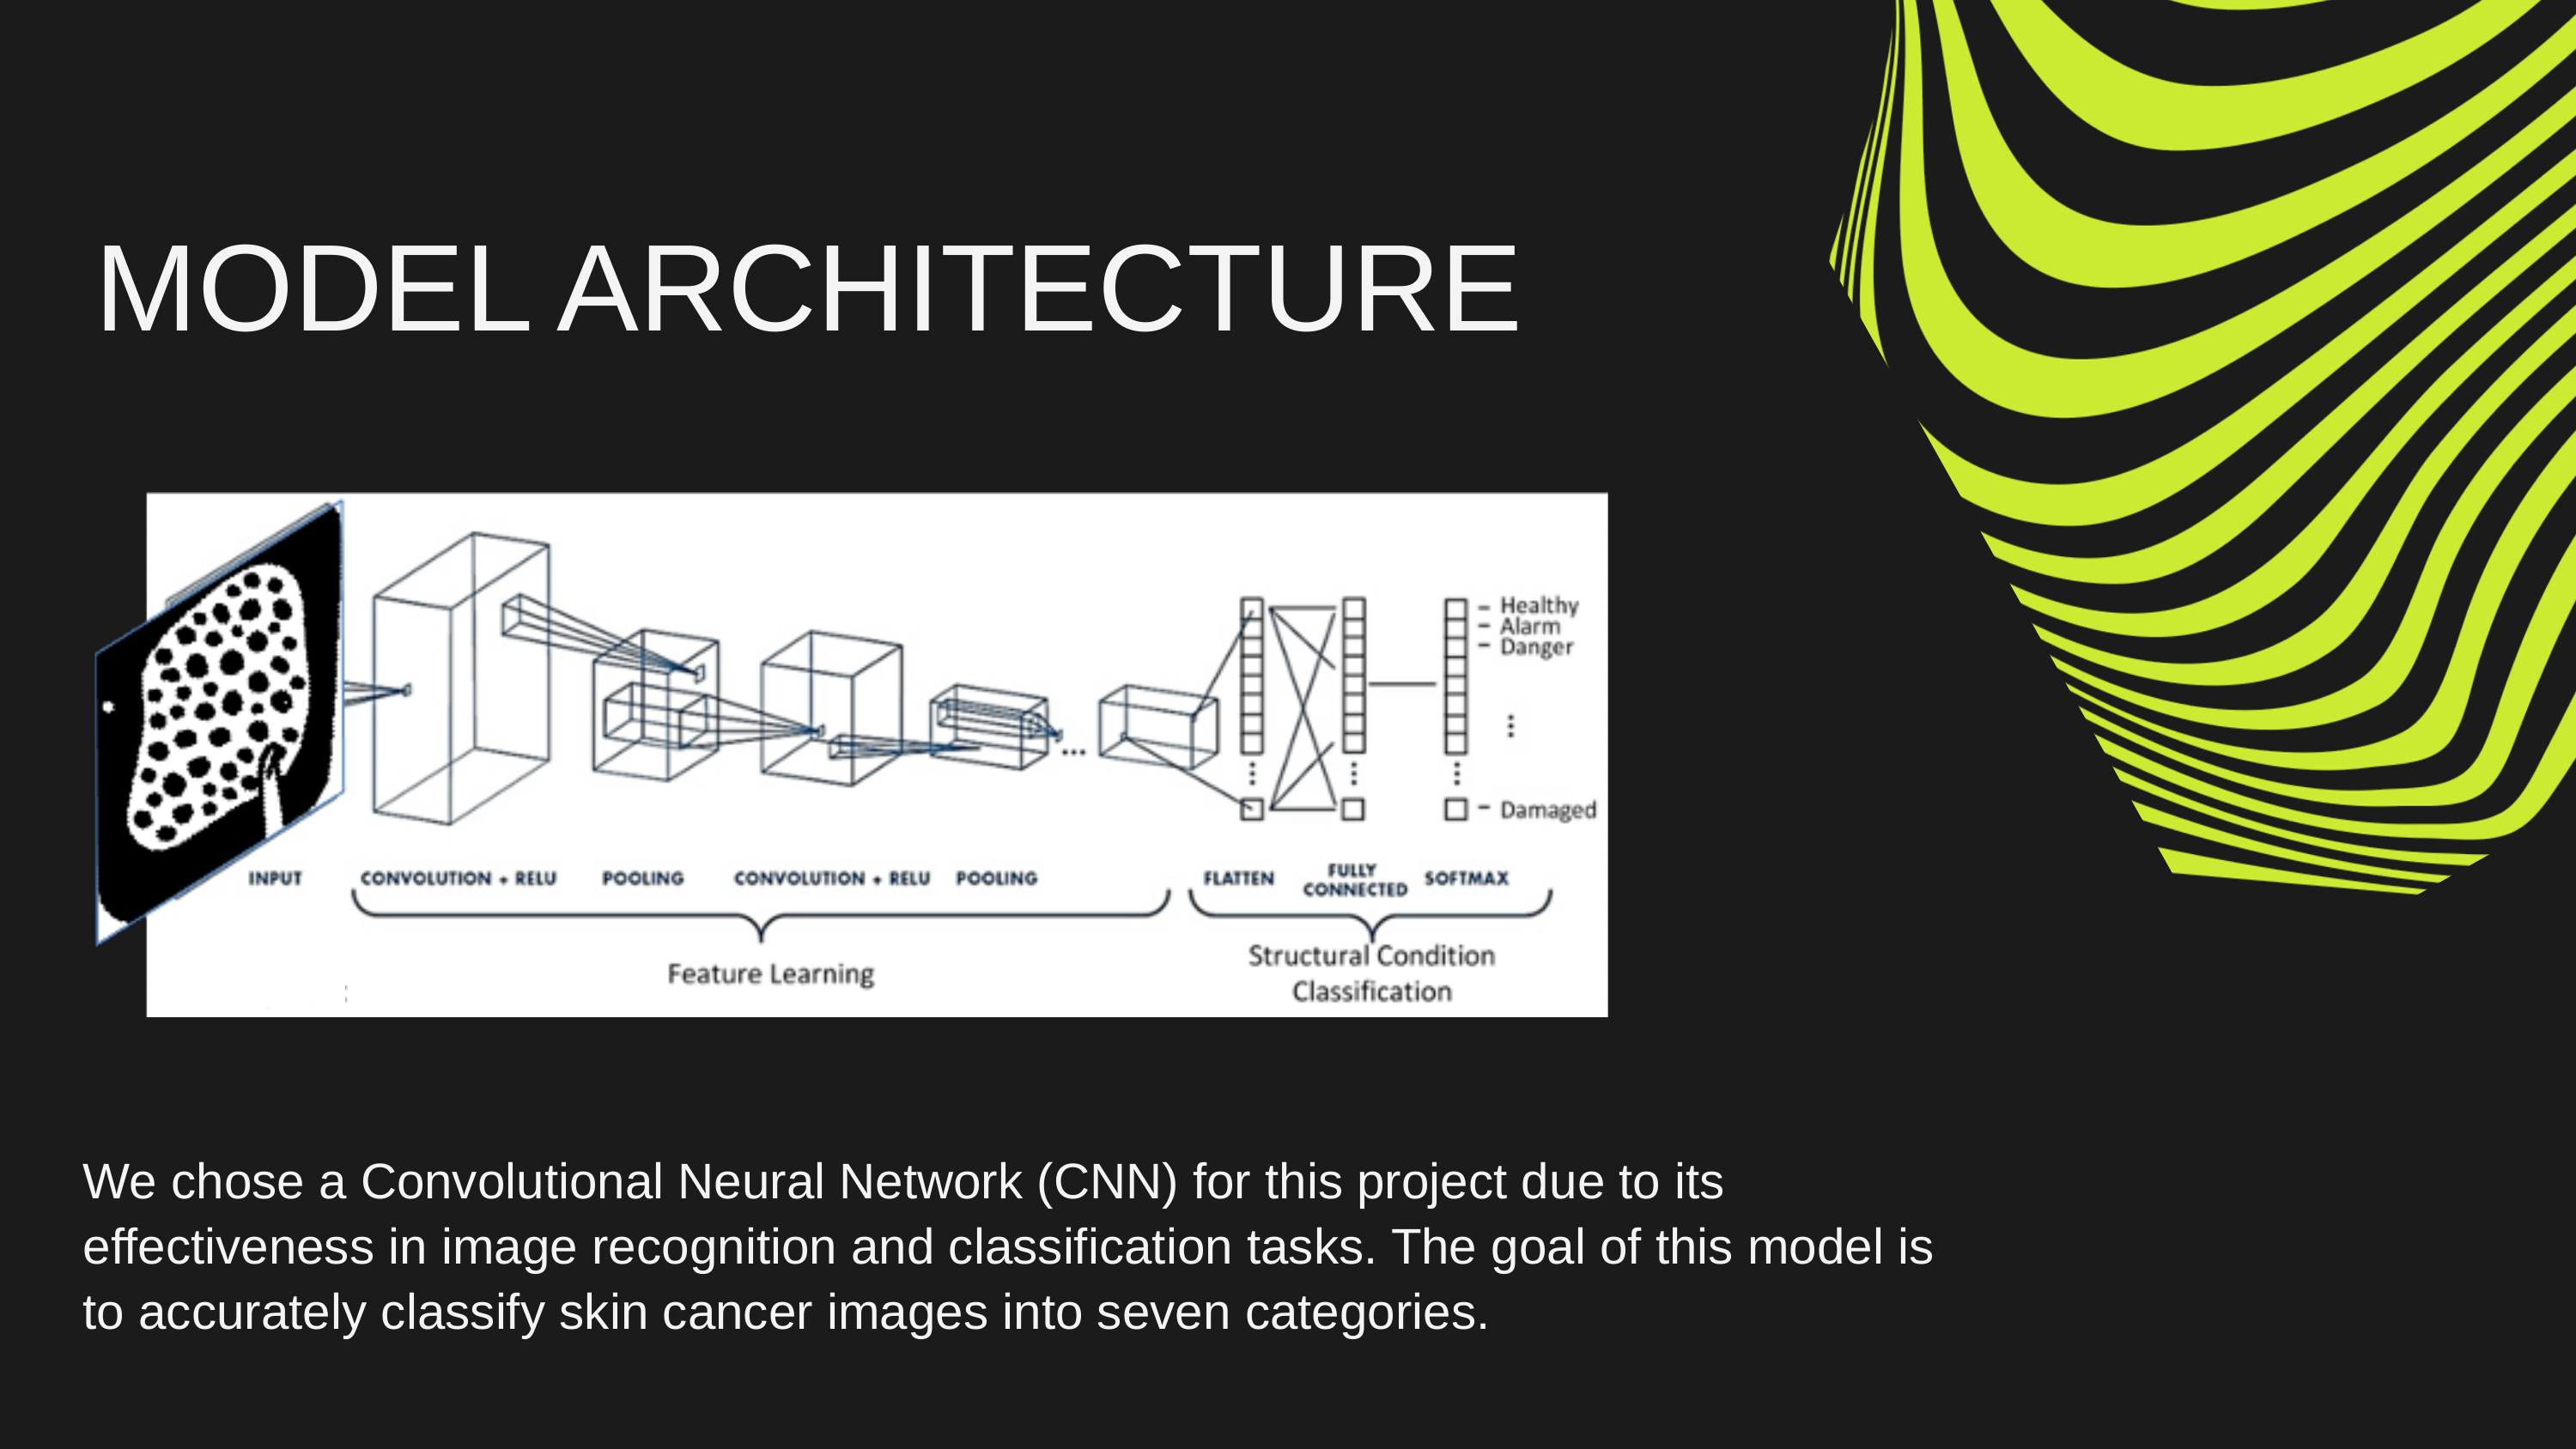

MODEL ARCHITECTURE

We chose a Convolutional Neural Network (CNN) for this project due to its effectiveness in image recognition and classification tasks. The goal of this model is to accurately classify skin cancer images into seven categories.